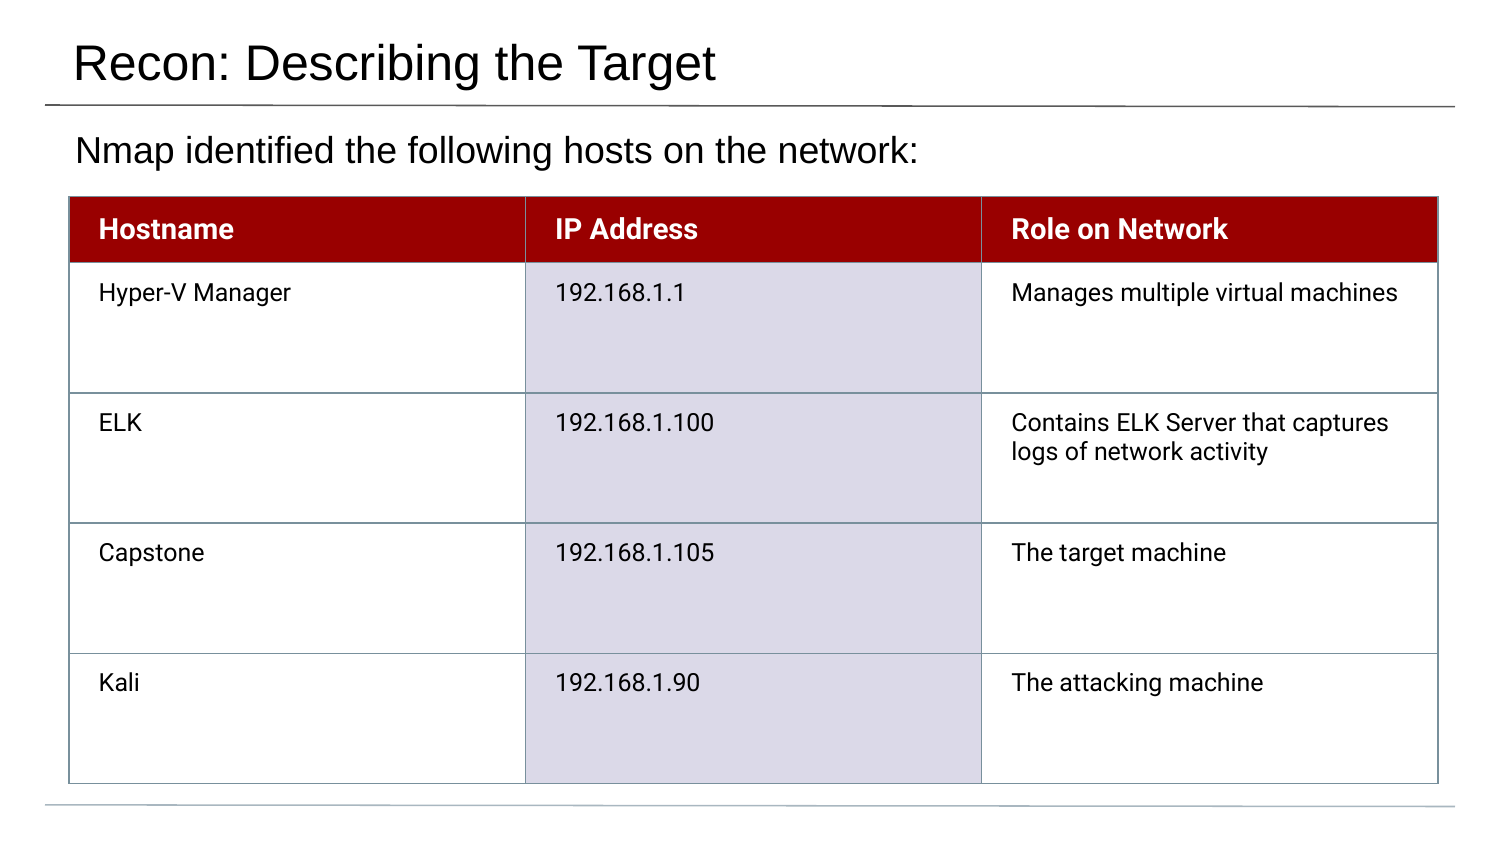

# Recon: Describing the Target
Nmap identified the following hosts on the network:
| Hostname | IP Address | Role on Network |
| --- | --- | --- |
| Hyper-V Manager | 192.168.1.1 | Manages multiple virtual machines |
| ELK | 192.168.1.100 | Contains ELK Server that captures logs of network activity |
| Capstone | 192.168.1.105 | The target machine |
| Kali | 192.168.1.90 | The attacking machine |